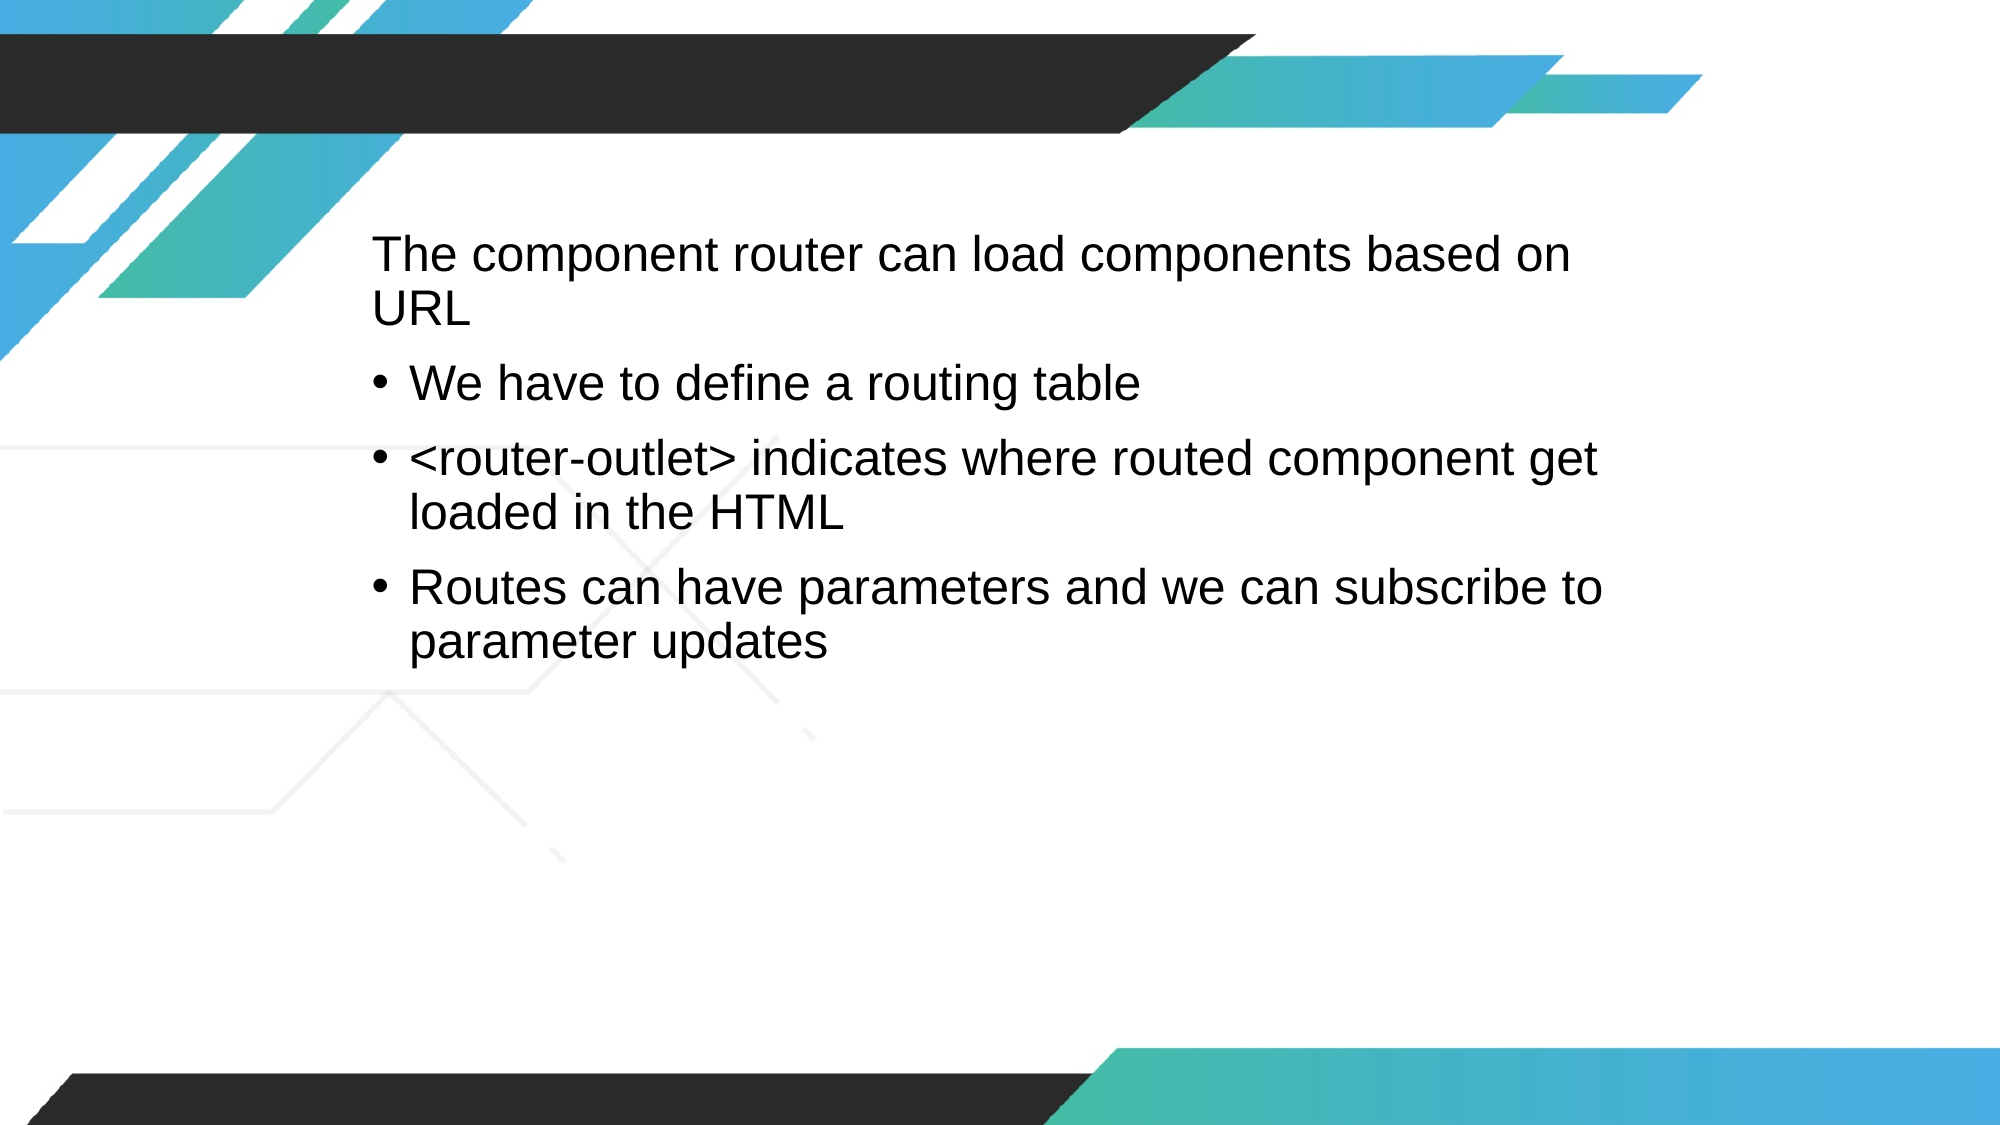

The component router can load components based on URL
We have to define a routing table
<router-outlet> indicates where routed component get loaded in the HTML
Routes can have parameters and we can subscribe to parameter updates